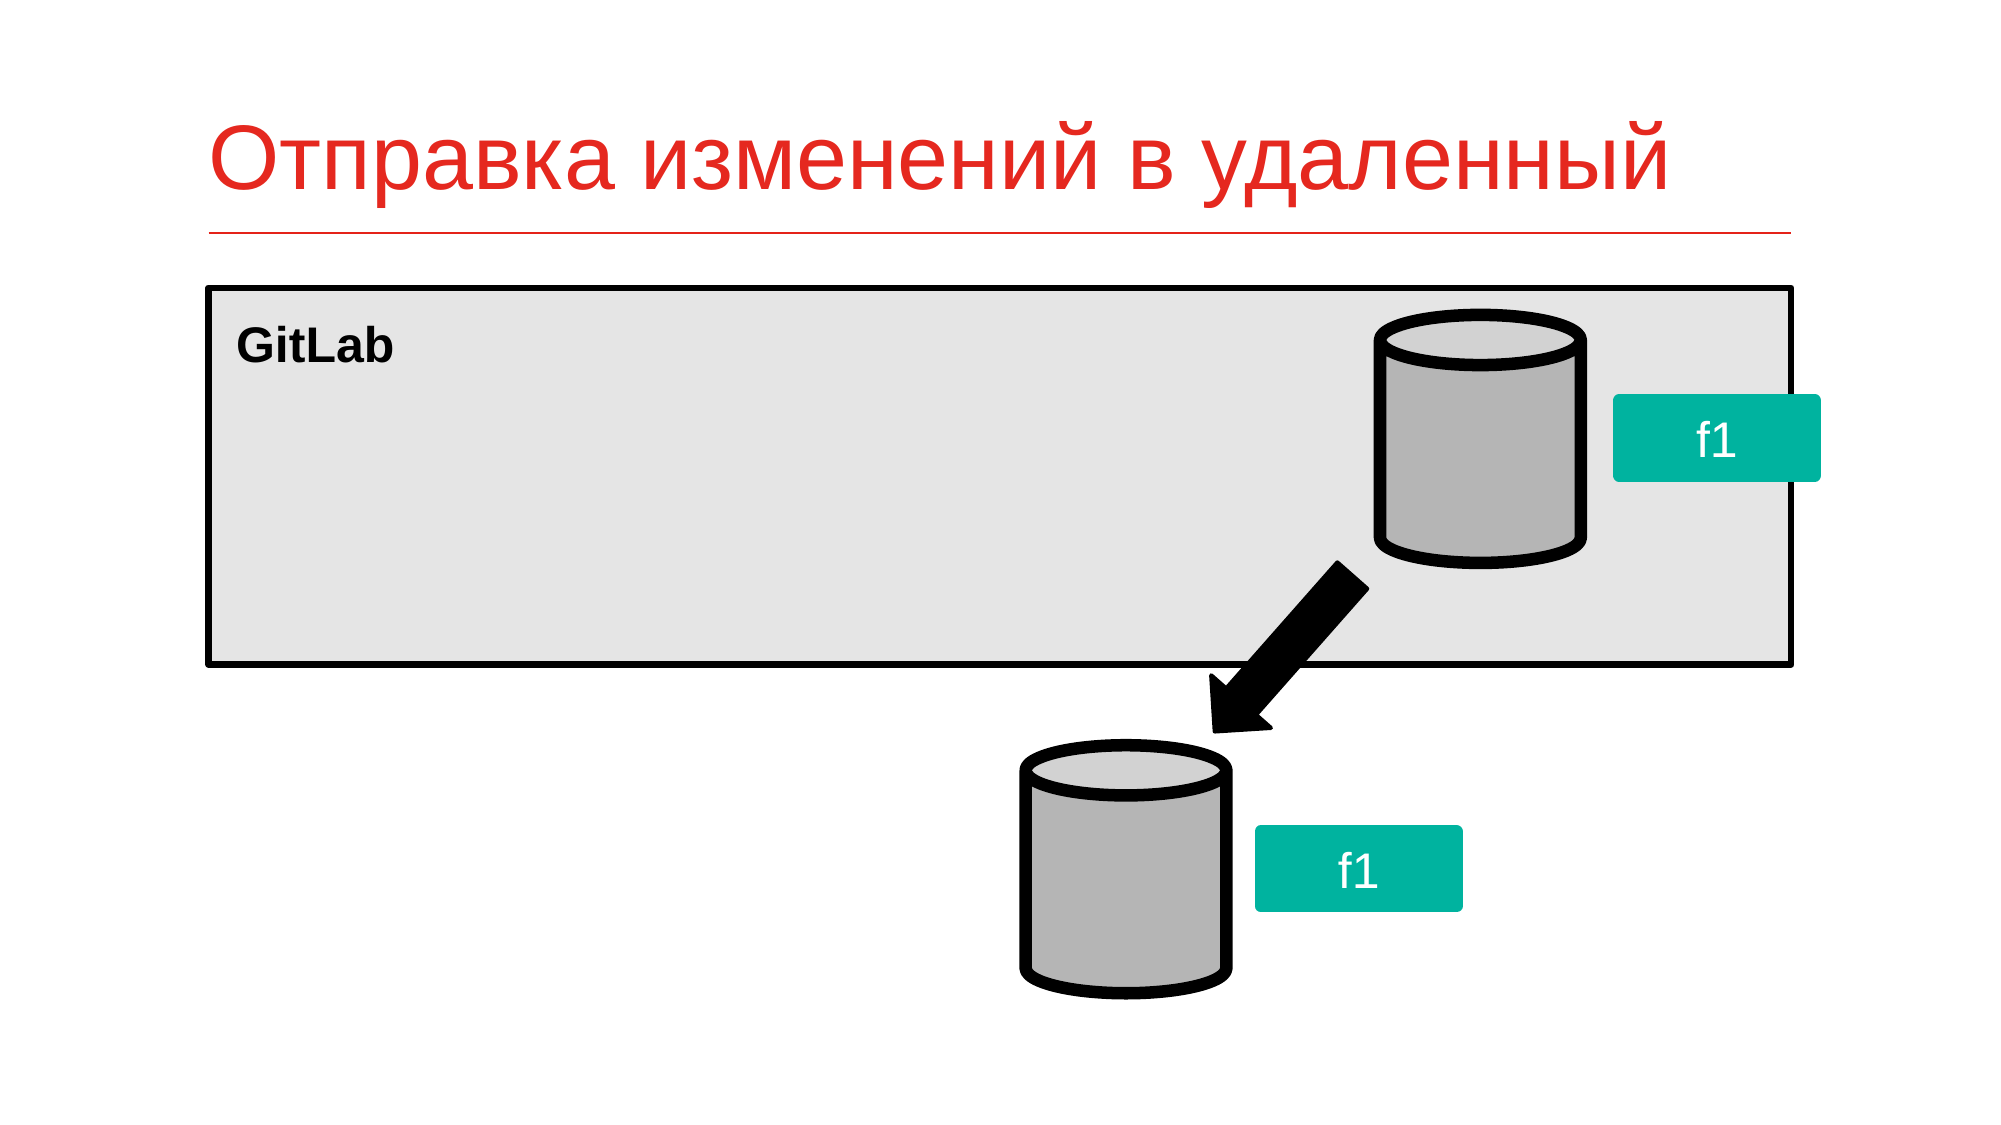

# Отправка изменений в удаленный

GitLab

f1
f1